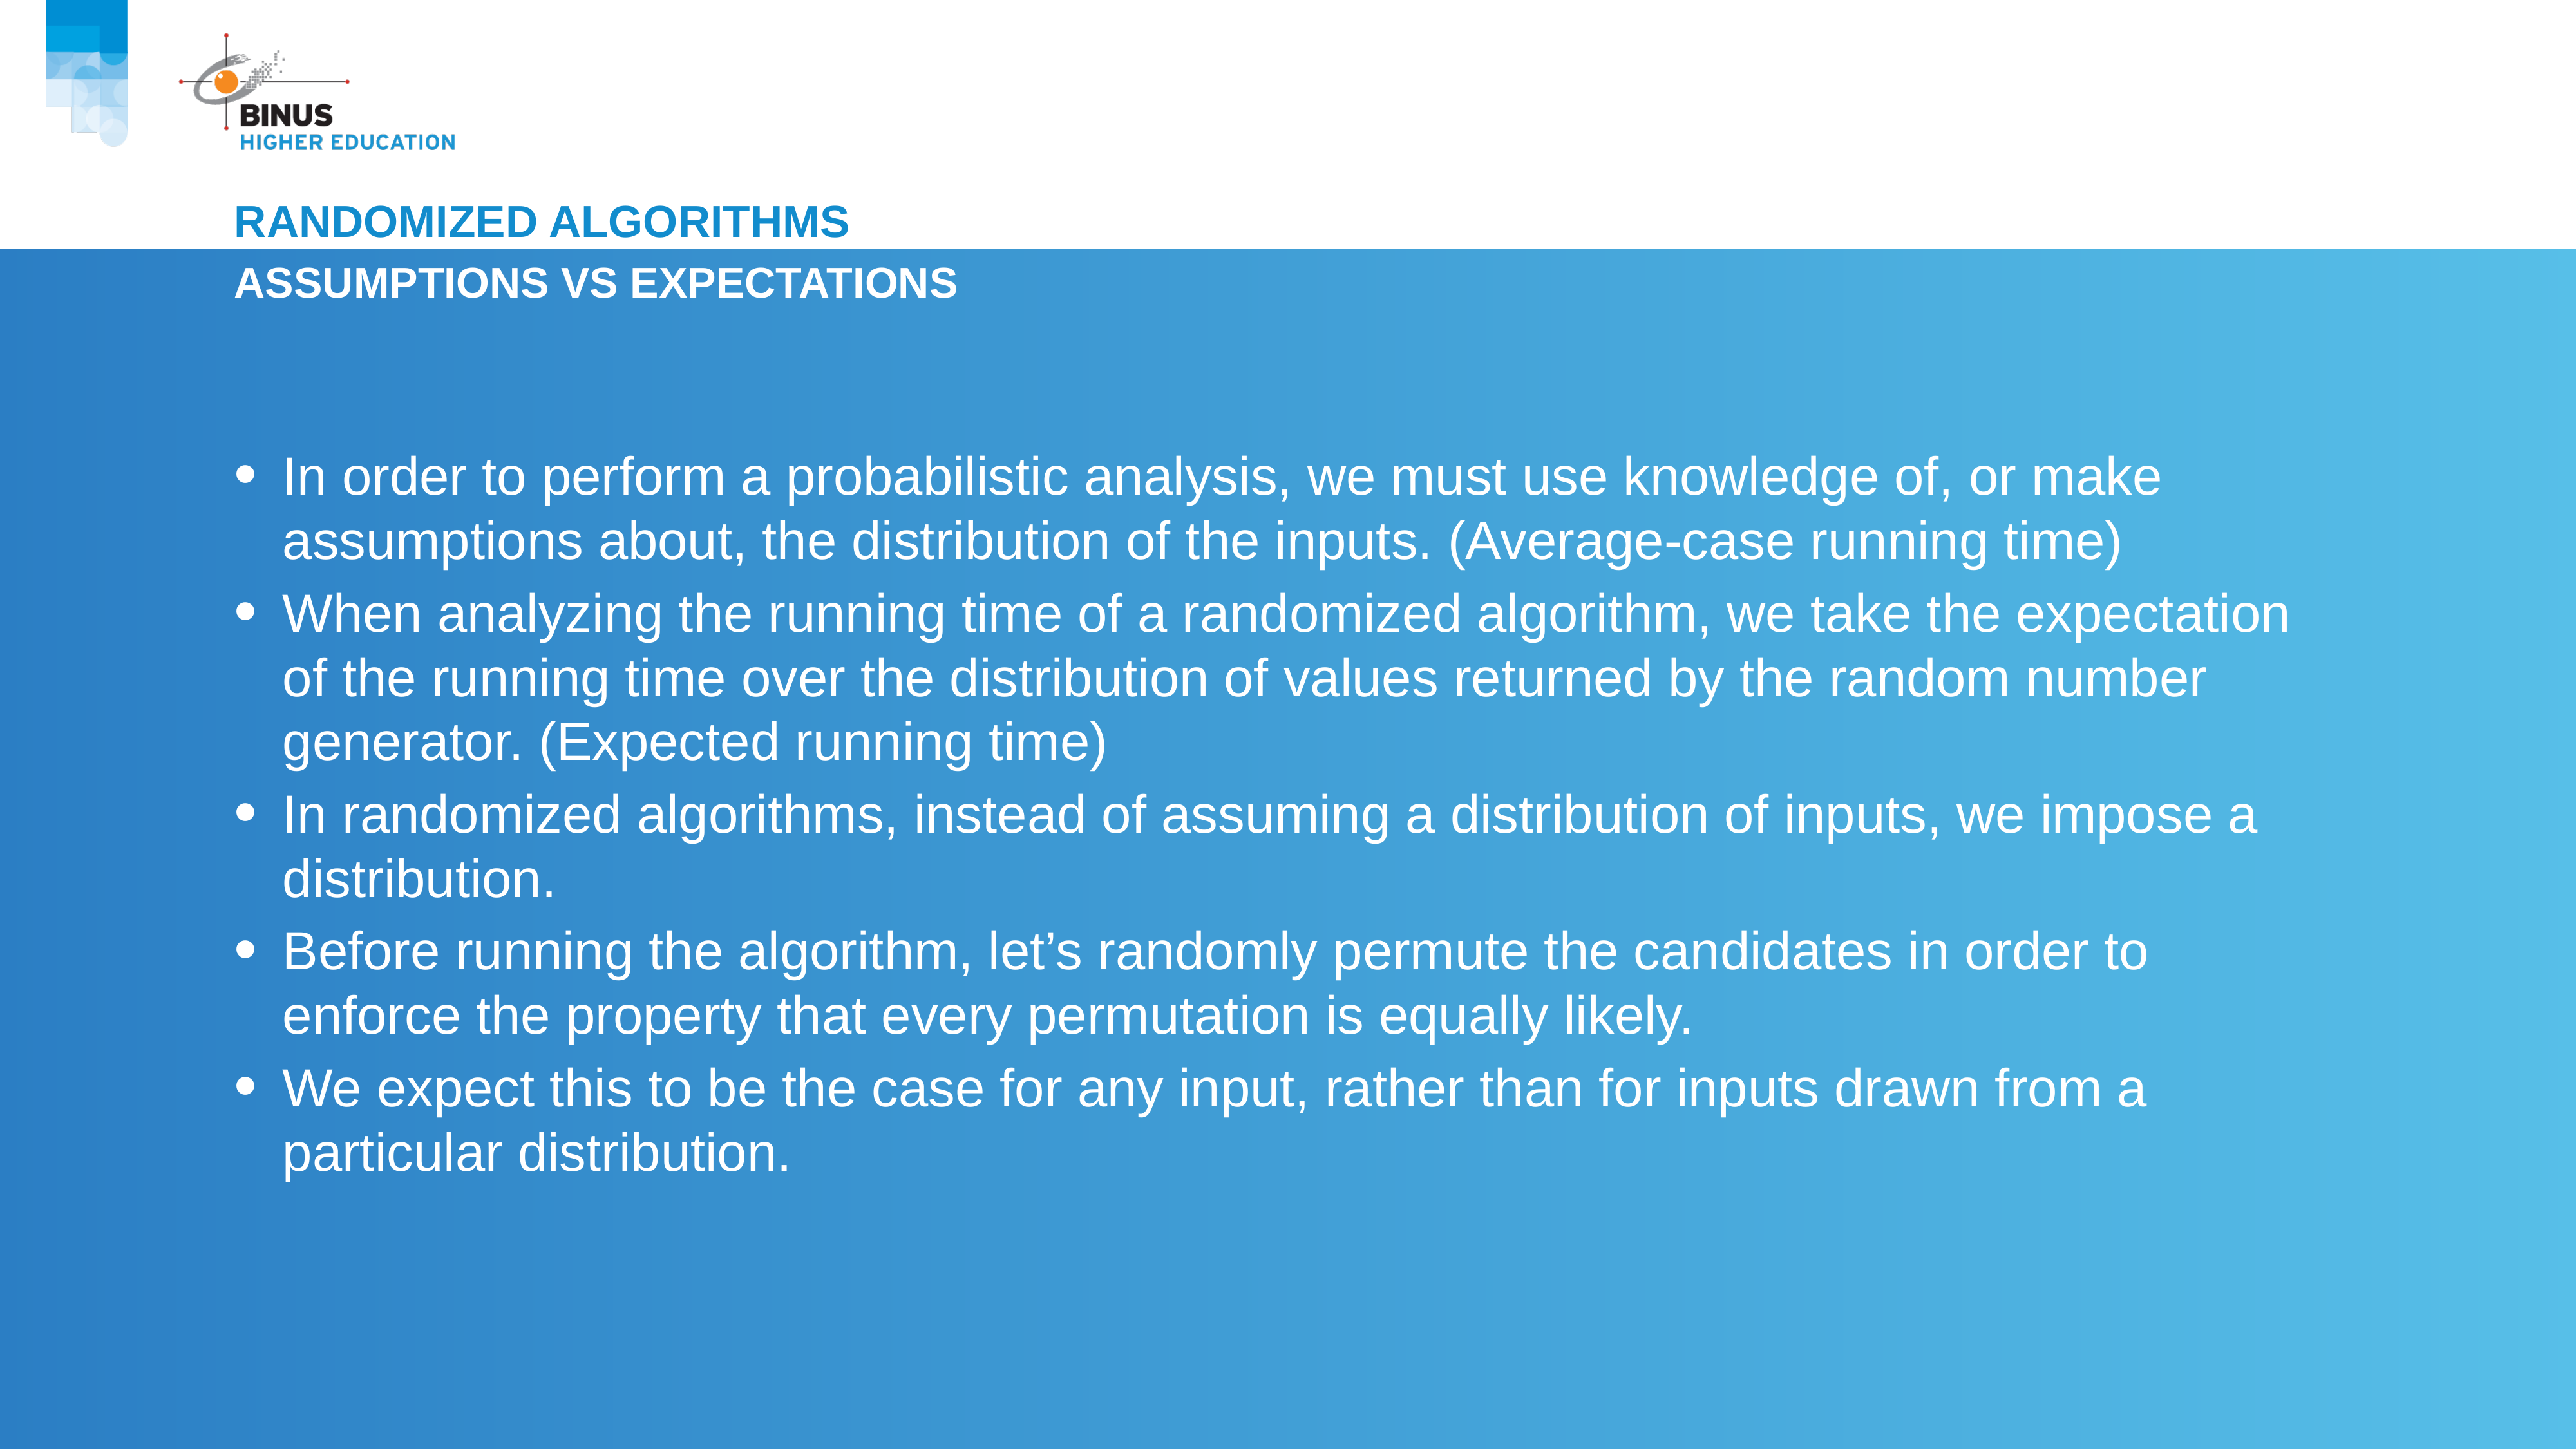

# Randomized algorithms
Assumptions vs expectations
In order to perform a probabilistic analysis, we must use knowledge of, or make assumptions about, the distribution of the inputs. (Average-case running time)
When analyzing the running time of a randomized algorithm, we take the expectation of the running time over the distribution of values returned by the random number generator. (Expected running time)
In randomized algorithms, instead of assuming a distribution of inputs, we impose a distribution.
Before running the algorithm, let’s randomly permute the candidates in order to enforce the property that every permutation is equally likely.
We expect this to be the case for any input, rather than for inputs drawn from a particular distribution.